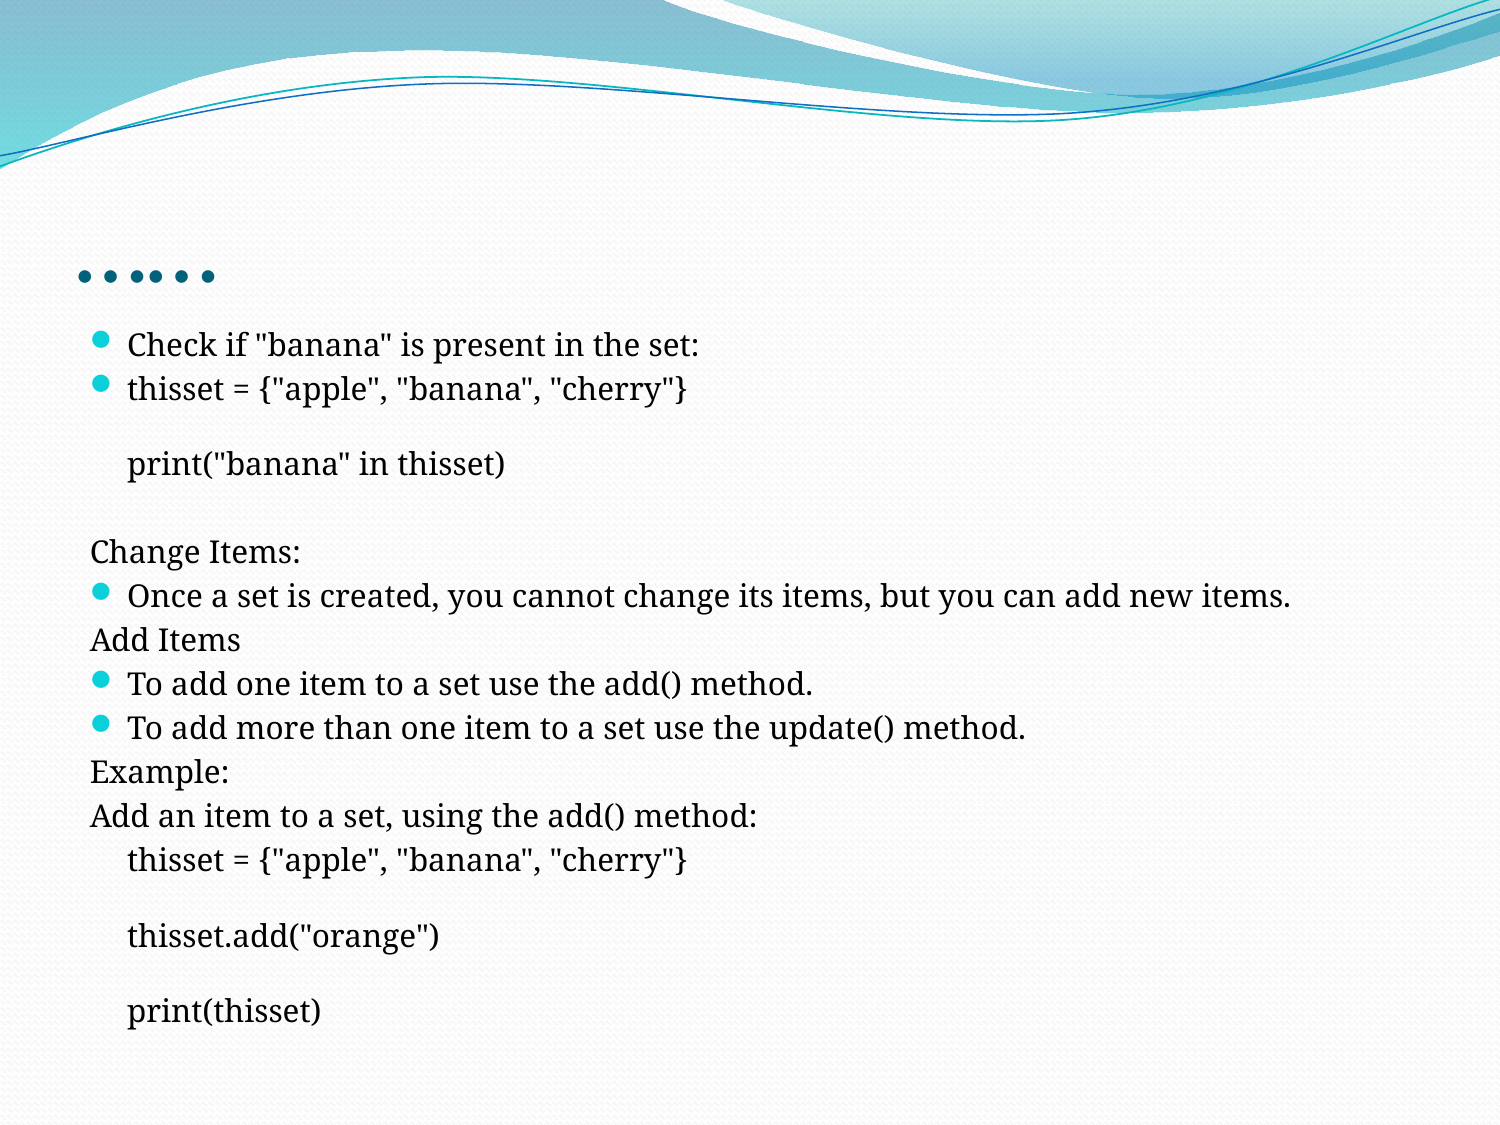

# ……
Check if "banana" is present in the set:
thisset = {"apple", "banana", "cherry"}
print("banana" in thisset)

Change Items:
Once a set is created, you cannot change its items, but you can add new items.
Add Items
To add one item to a set use the add() method.
To add more than one item to a set use the update() method.
Example:
Add an item to a set, using the add() method:
	thisset = {"apple", "banana", "cherry"}
thisset.add("orange")
print(thisset)